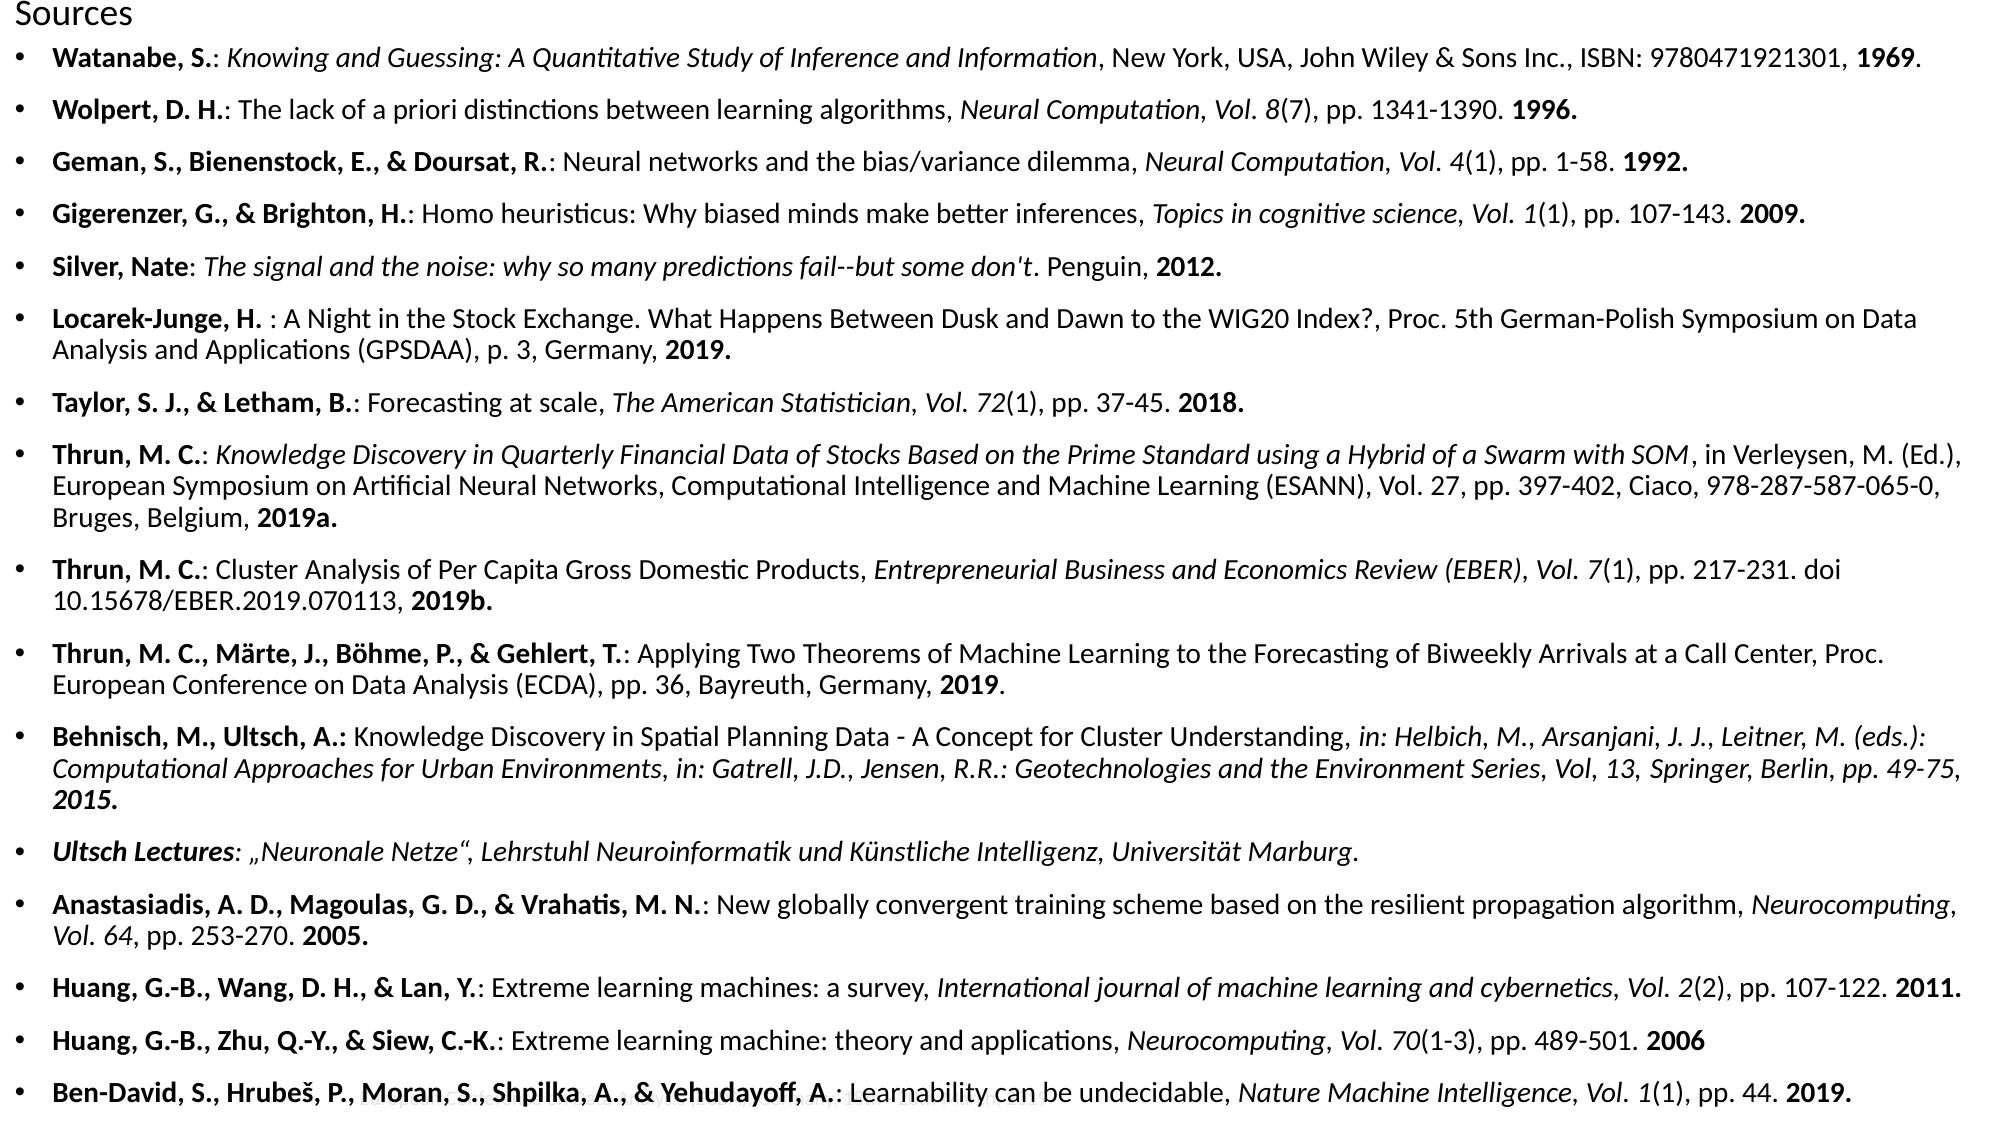

Sources
Watanabe, S.: Knowing and Guessing: A Quantitative Study of Inference and Information, New York, USA, John Wiley & Sons Inc., ISBN: 9780471921301, 1969.
Wolpert, D. H.: The lack of a priori distinctions between learning algorithms, Neural Computation, Vol. 8(7), pp. 1341-1390. 1996.
Geman, S., Bienenstock, E., & Doursat, R.: Neural networks and the bias/variance dilemma, Neural Computation, Vol. 4(1), pp. 1-58. 1992.
Gigerenzer, G., & Brighton, H.: Homo heuristicus: Why biased minds make better inferences, Topics in cognitive science, Vol. 1(1), pp. 107-143. 2009.
Silver, Nate: The signal and the noise: why so many predictions fail--but some don't. Penguin, 2012.
Locarek-Junge, H. : A Night in the Stock Exchange. What Happens Between Dusk and Dawn to the WIG20 Index?, Proc. 5th German-Polish Symposium on Data Analysis and Applications (GPSDAA), p. 3, Germany, 2019.
Taylor, S. J., & Letham, B.: Forecasting at scale, The American Statistician, Vol. 72(1), pp. 37-45. 2018.
Thrun, M. C.: Knowledge Discovery in Quarterly Financial Data of Stocks Based on the Prime Standard using a Hybrid of a Swarm with SOM, in Verleysen, M. (Ed.), European Symposium on Artificial Neural Networks, Computational Intelligence and Machine Learning (ESANN), Vol. 27, pp. 397-402, Ciaco, 978-287-587-065-0, Bruges, Belgium, 2019a.
Thrun, M. C.: Cluster Analysis of Per Capita Gross Domestic Products, Entrepreneurial Business and Economics Review (EBER), Vol. 7(1), pp. 217-231. doi 10.15678/EBER.2019.070113, 2019b.
Thrun, M. C., Märte, J., Böhme, P., & Gehlert, T.: Applying Two Theorems of Machine Learning to the Forecasting of Biweekly Arrivals at a Call Center, Proc. European Conference on Data Analysis (ECDA), pp. 36, Bayreuth, Germany, 2019.
Behnisch, M., Ultsch, A.: Knowledge Discovery in Spatial Planning Data - A Concept for Cluster Understanding, in: Helbich, M., Arsanjani, J. J., Leitner, M. (eds.): Computational Approaches for Urban Environments, in: Gatrell, J.D., Jensen, R.R.: Geotechnologies and the Environment Series, Vol, 13, Springer, Berlin, pp. 49-75, 2015.
Ultsch Lectures: „Neuronale Netze“, Lehrstuhl Neuroinformatik und Künstliche Intelligenz, Universität Marburg.
Anastasiadis, A. D., Magoulas, G. D., & Vrahatis, M. N.: New globally convergent training scheme based on the resilient propagation algorithm, Neurocomputing, Vol. 64, pp. 253-270. 2005.
Huang, G.-B., Wang, D. H., & Lan, Y.: Extreme learning machines: a survey, International journal of machine learning and cybernetics, Vol. 2(2), pp. 107-122. 2011.
Huang, G.-B., Zhu, Q.-Y., & Siew, C.-K.: Extreme learning machine: theory and applications, Neurocomputing, Vol. 70(1-3), pp. 489-501. 2006
Ben-David, S., Hrubeš, P., Moran, S., Shpilka, A., & Yehudayoff, A.: Learnability can be undecidable, Nature Machine Intelligence, Vol. 1(1), pp. 44. 2019.